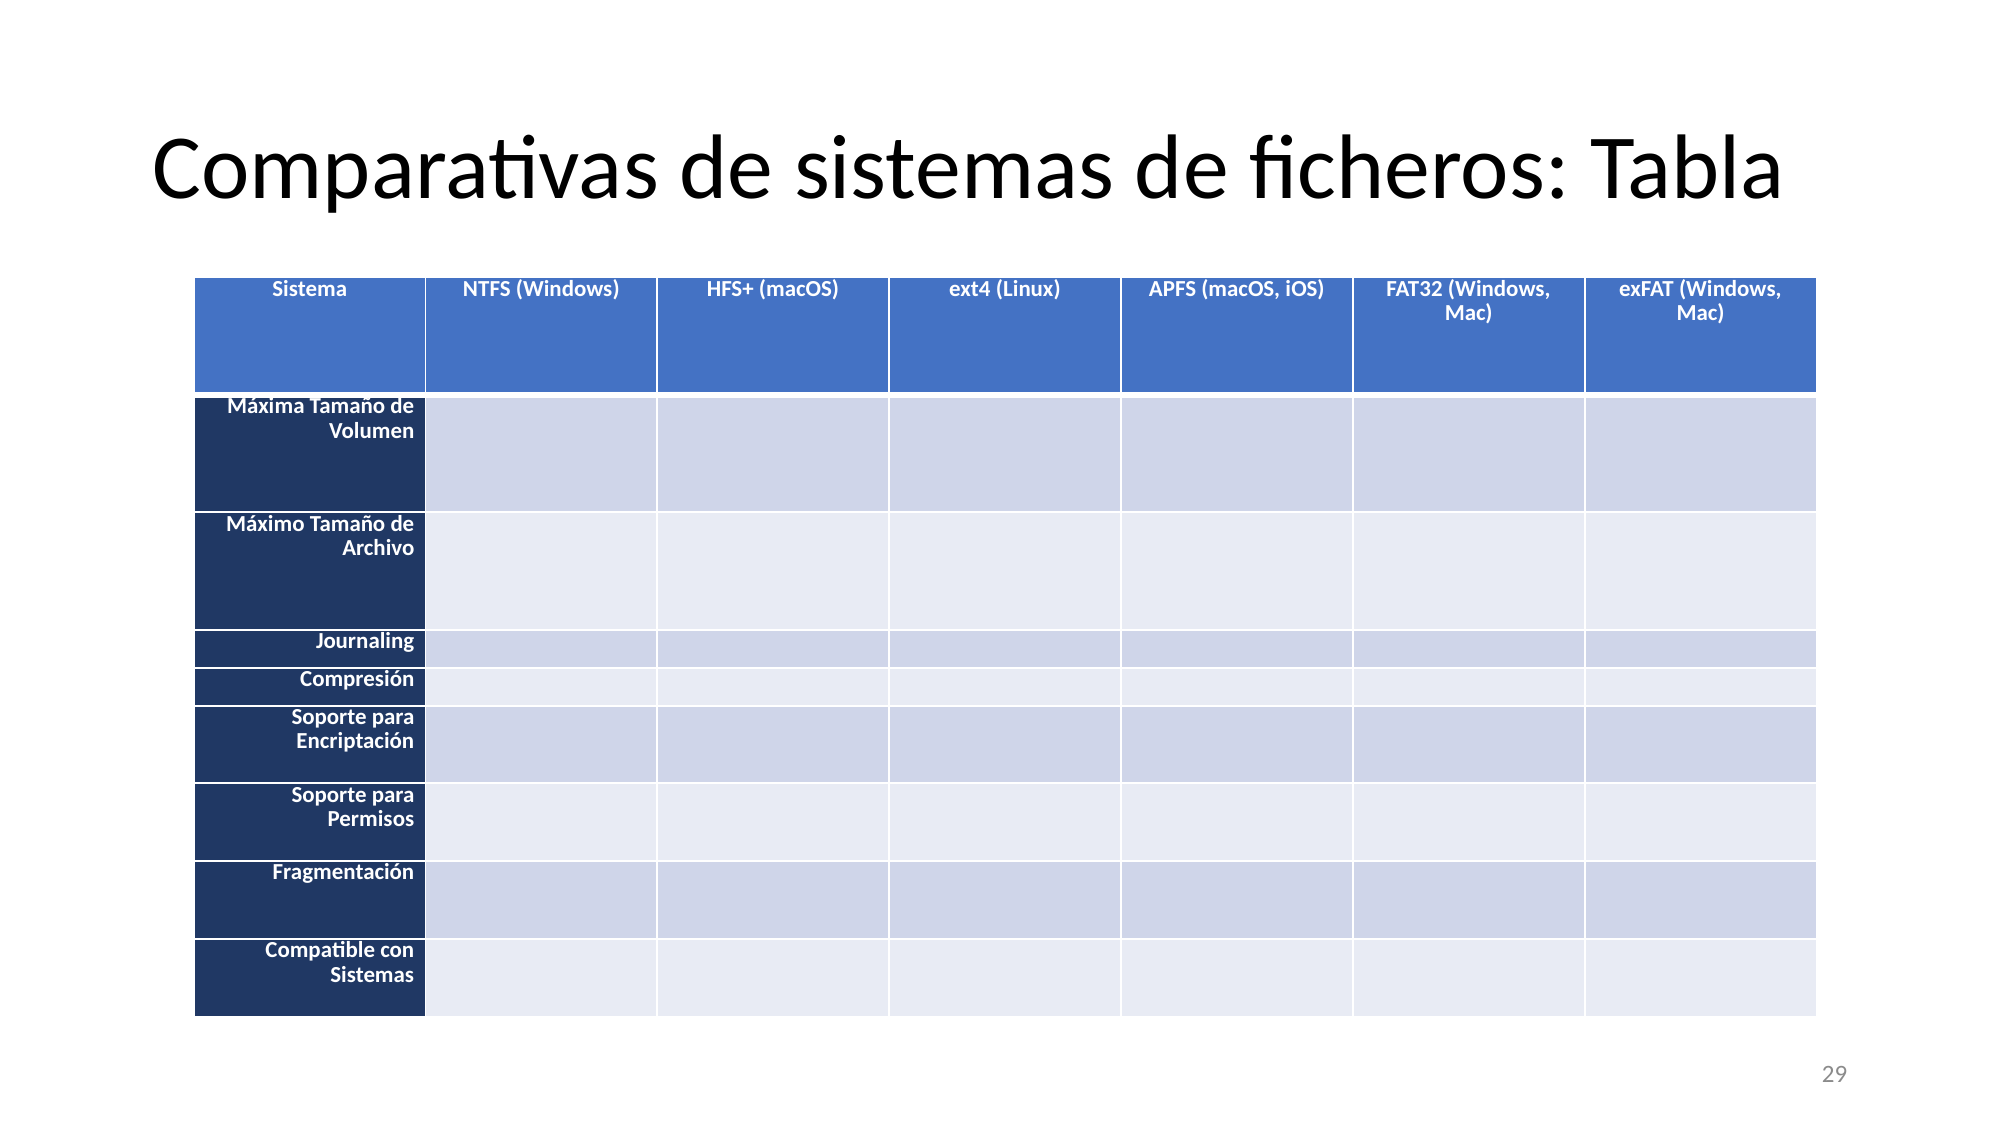

# Comparativas de sistemas de ficheros: Tabla
| Sistema | NTFS (Windows) | HFS+ (macOS) | ext4 (Linux) | APFS (macOS, iOS) | FAT32 (Windows, Mac) | exFAT (Windows, Mac) |
| --- | --- | --- | --- | --- | --- | --- |
| Máxima Tamaño de Volumen |  |  |  |  |  |  |
| Máximo Tamaño de Archivo |  |  |  |  |  |  |
| Journaling |  |  |  |  |  |  |
| Compresión |  |  |  |  |  |  |
| Soporte para Encriptación |  |  |  |  |  |  |
| Soporte para Permisos |  |  |  |  |  |  |
| Fragmentación |  |  |  |  |  |  |
| Compatible con Sistemas |  |  |  |  |  |  |
29